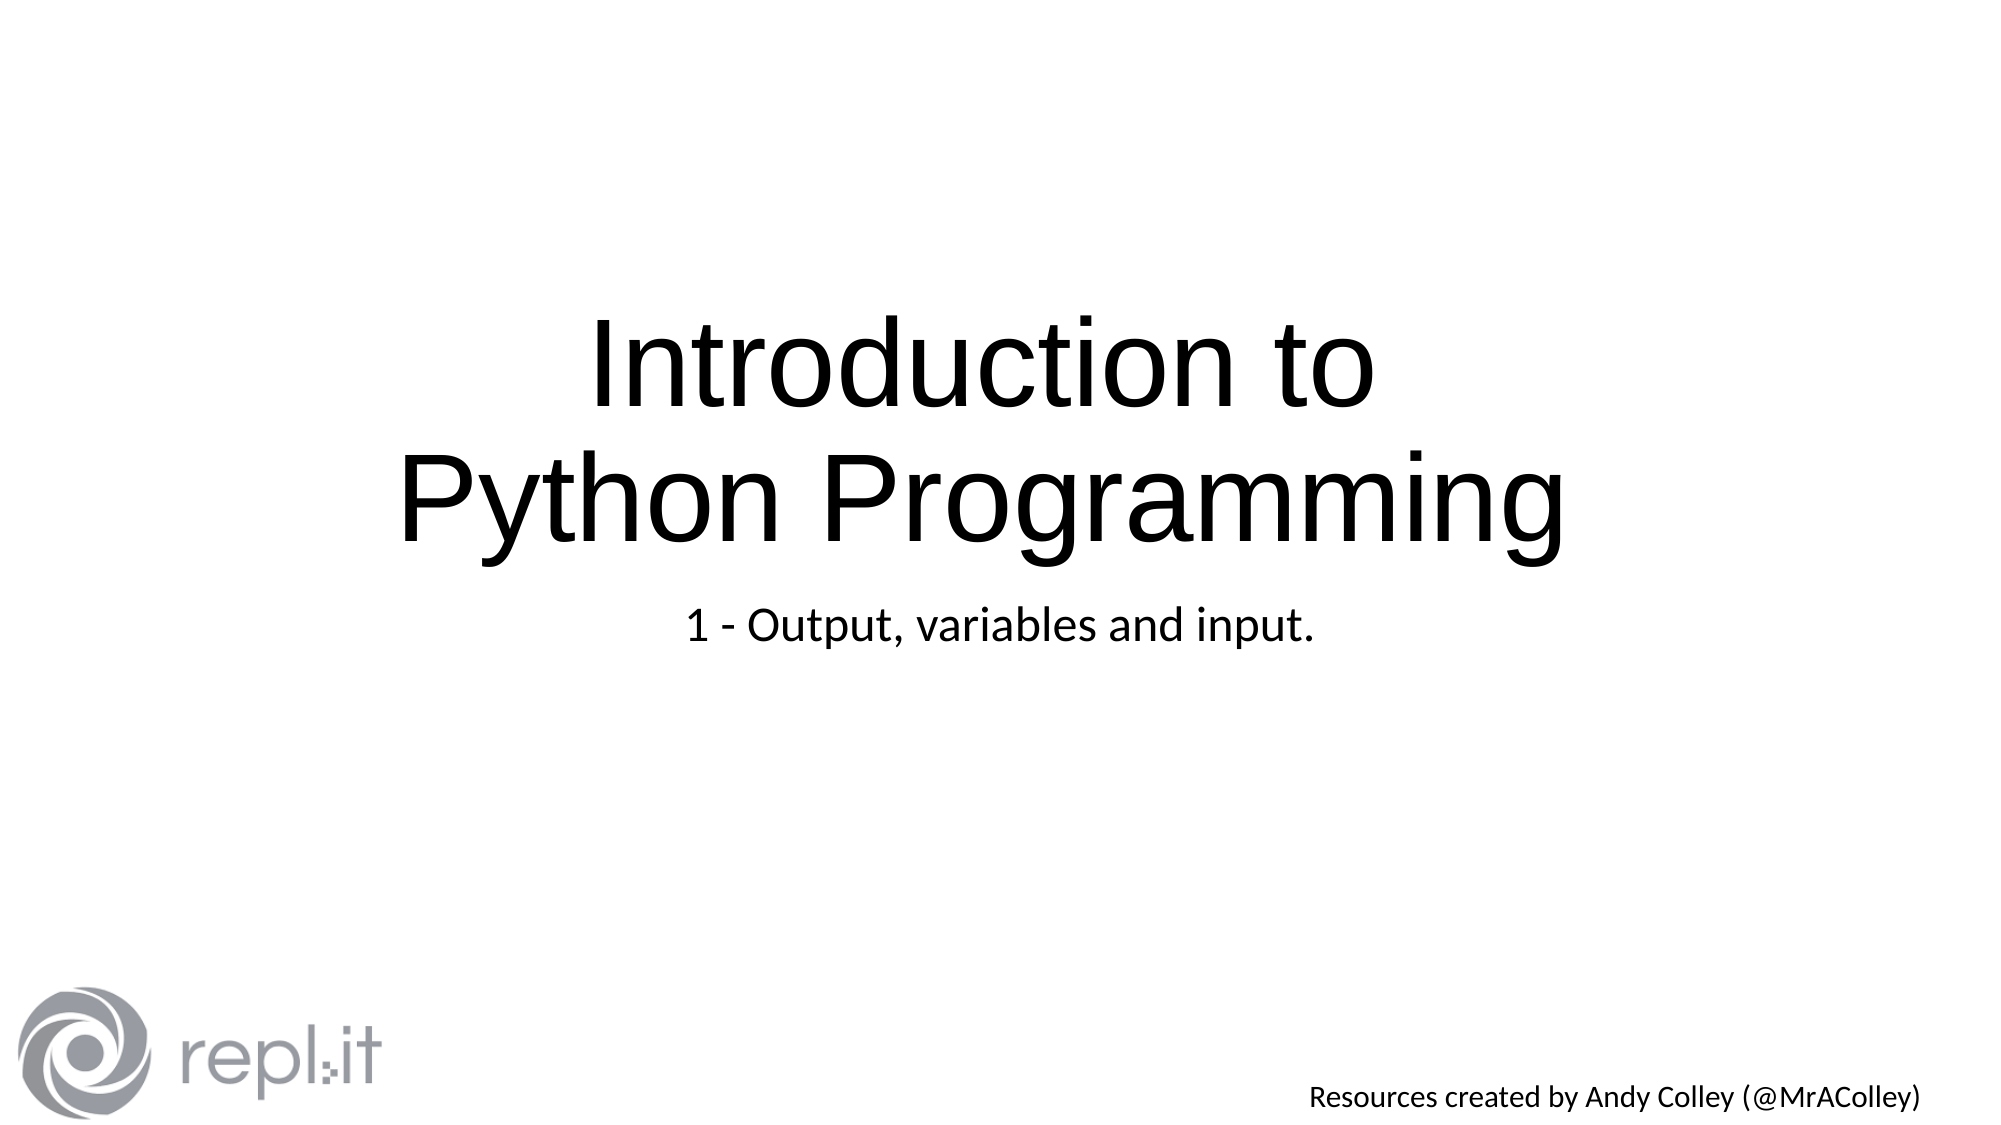

# Introduction to
Python Programming
1 - Output, variables and input.